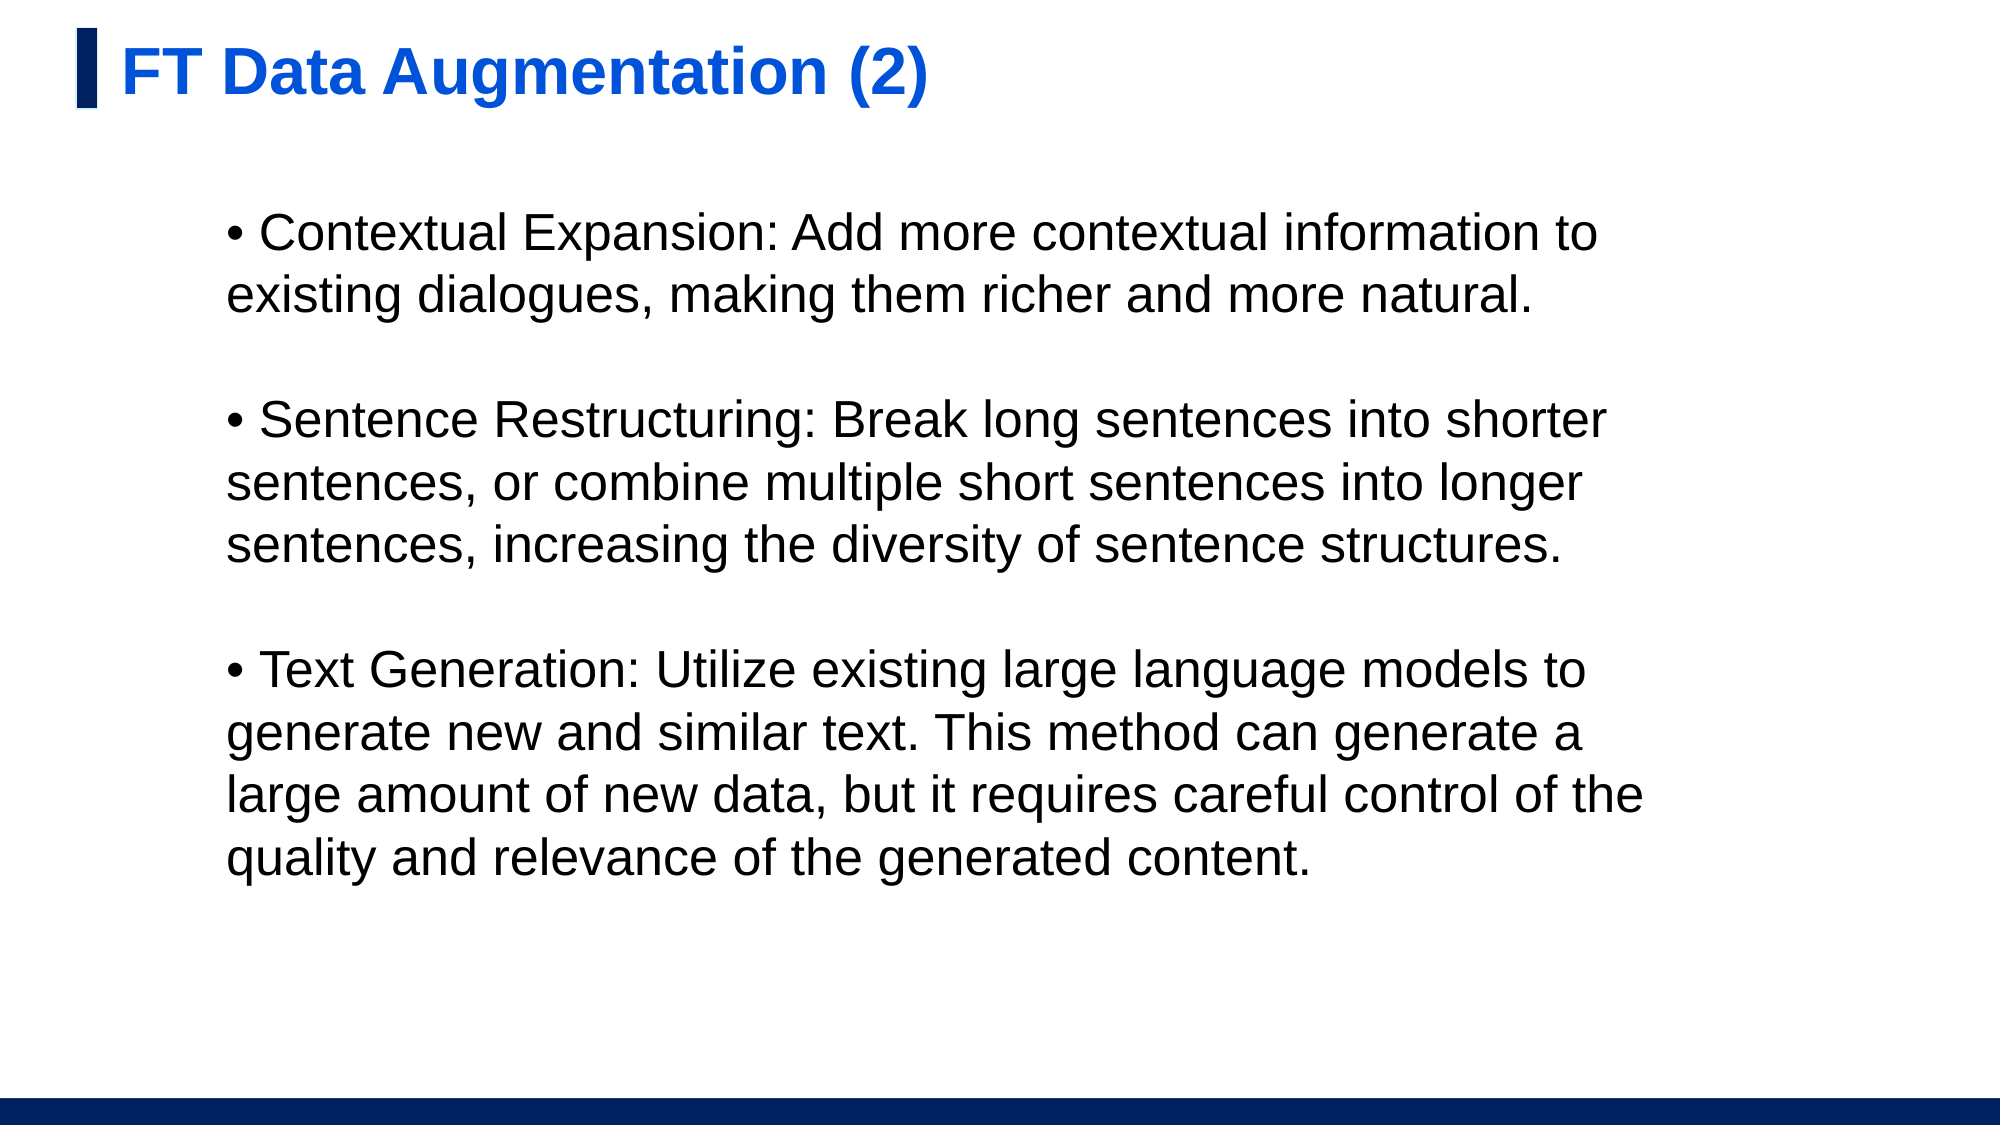

# FT Data Augmentation (2)
• Contextual Expansion: Add more contextual information to existing dialogues, making them richer and more natural.

• Sentence Restructuring: Break long sentences into shorter sentences, or combine multiple short sentences into longer sentences, increasing the diversity of sentence structures.

• Text Generation: Utilize existing large language models to generate new and similar text. This method can generate a large amount of new data, but it requires careful control of the quality and relevance of the generated content.